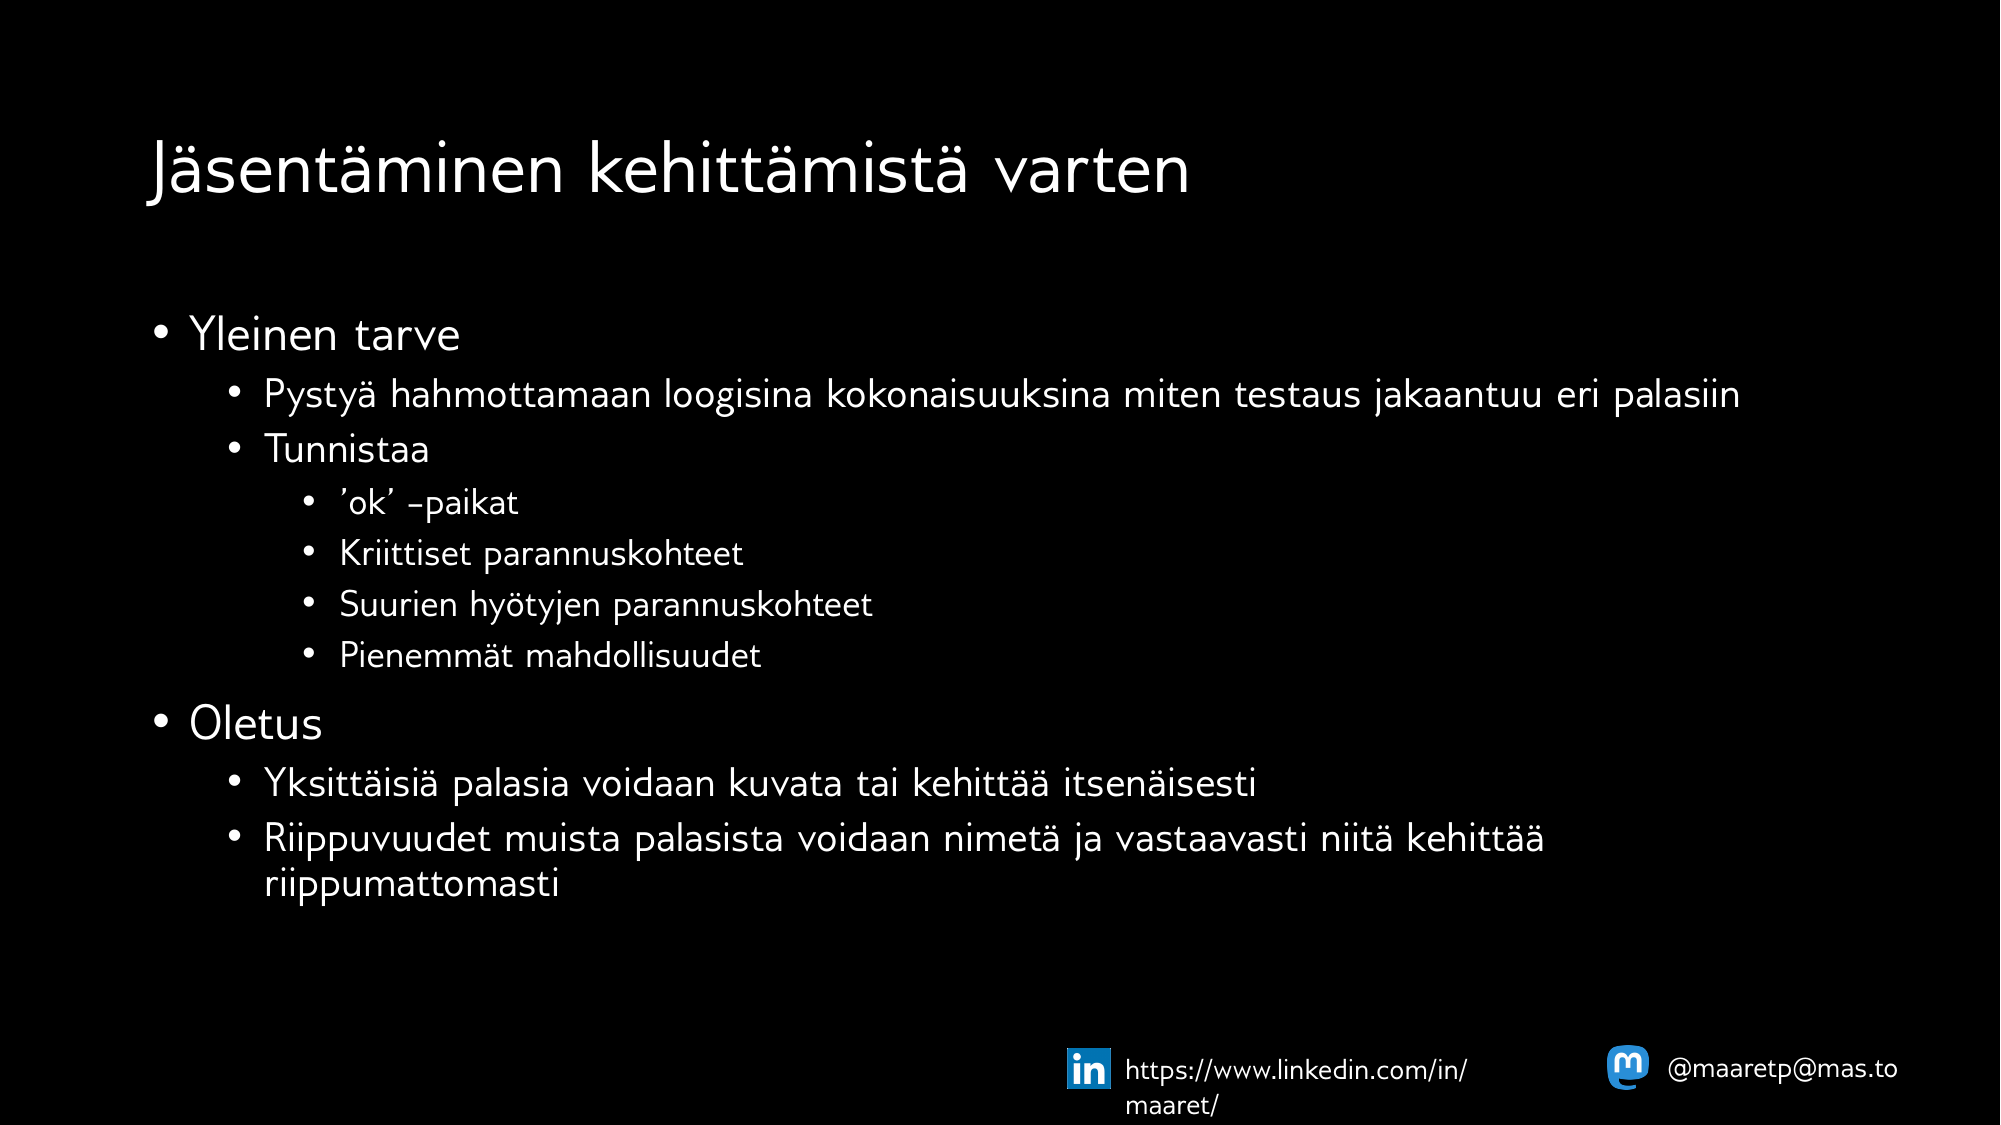

# Jäsentäminen kehittämistä varten
Yleinen tarve
Pystyä hahmottamaan loogisina kokonaisuuksina miten testaus jakaantuu eri palasiin
Tunnistaa
’ok’ –paikat
Kriittiset parannuskohteet
Suurien hyötyjen parannuskohteet
Pienemmät mahdollisuudet
Oletus
Yksittäisiä palasia voidaan kuvata tai kehittää itsenäisesti
Riippuvuudet muista palasista voidaan nimetä ja vastaavasti niitä kehittää riippumattomasti